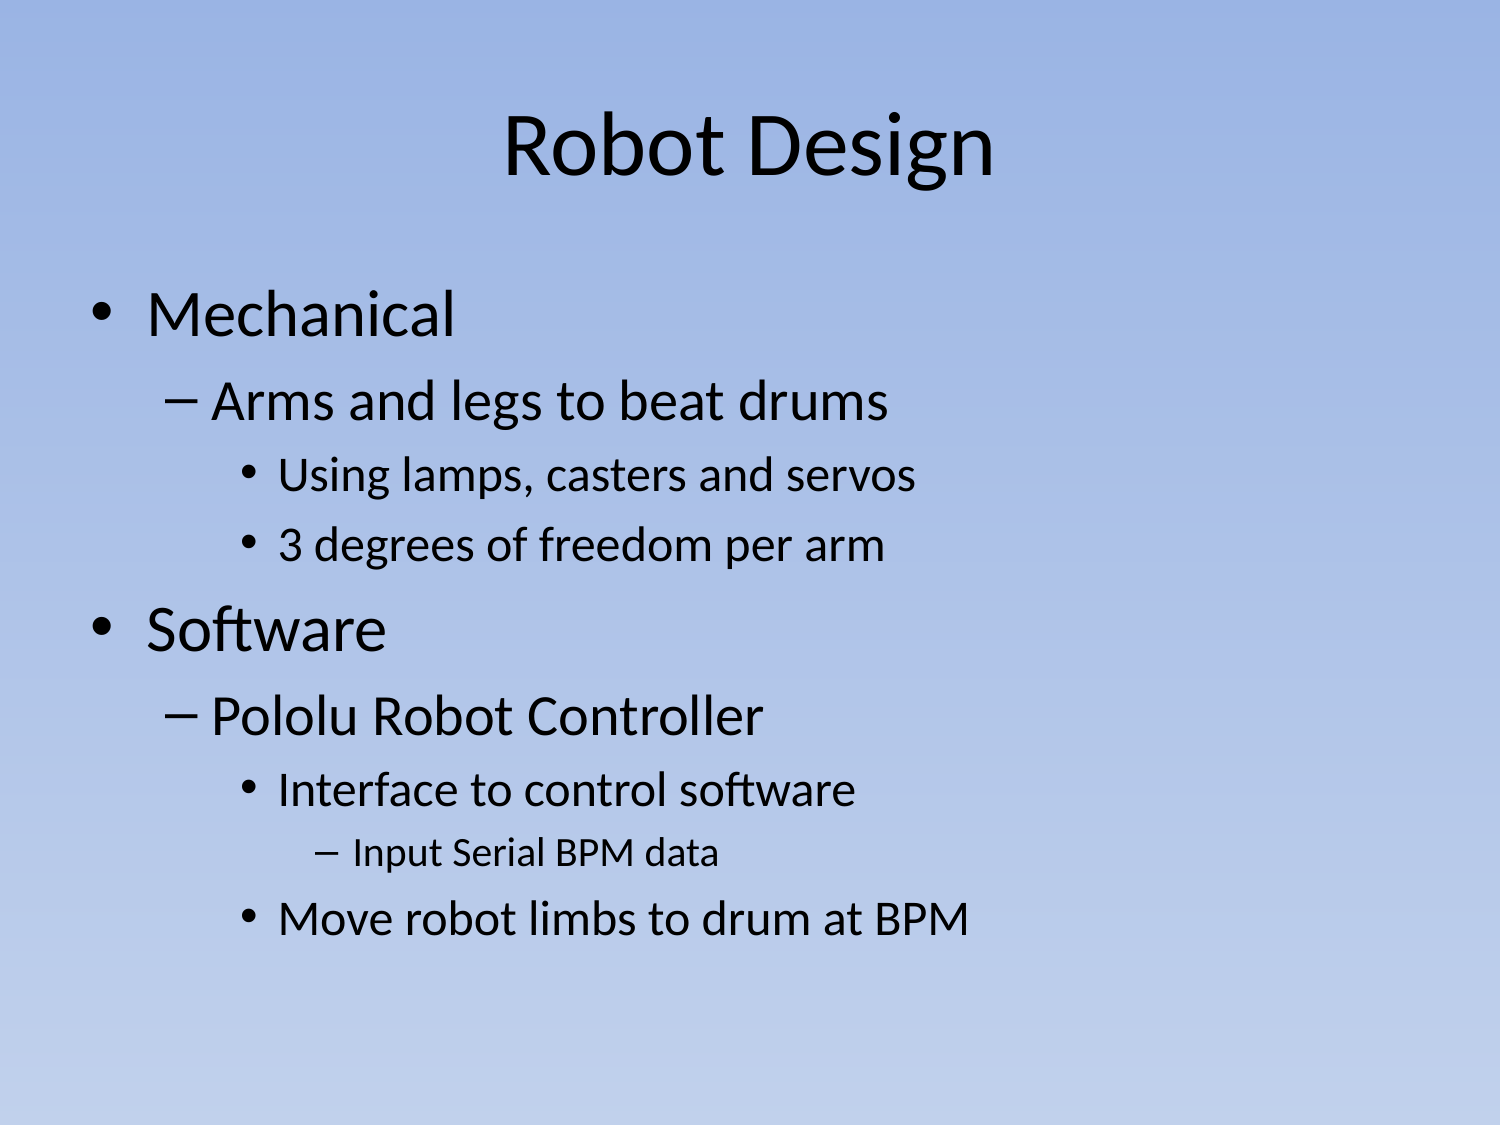

# Robot Design
Mechanical
Arms and legs to beat drums
Using lamps, casters and servos
3 degrees of freedom per arm
Software
Pololu Robot Controller
Interface to control software
Input Serial BPM data
Move robot limbs to drum at BPM